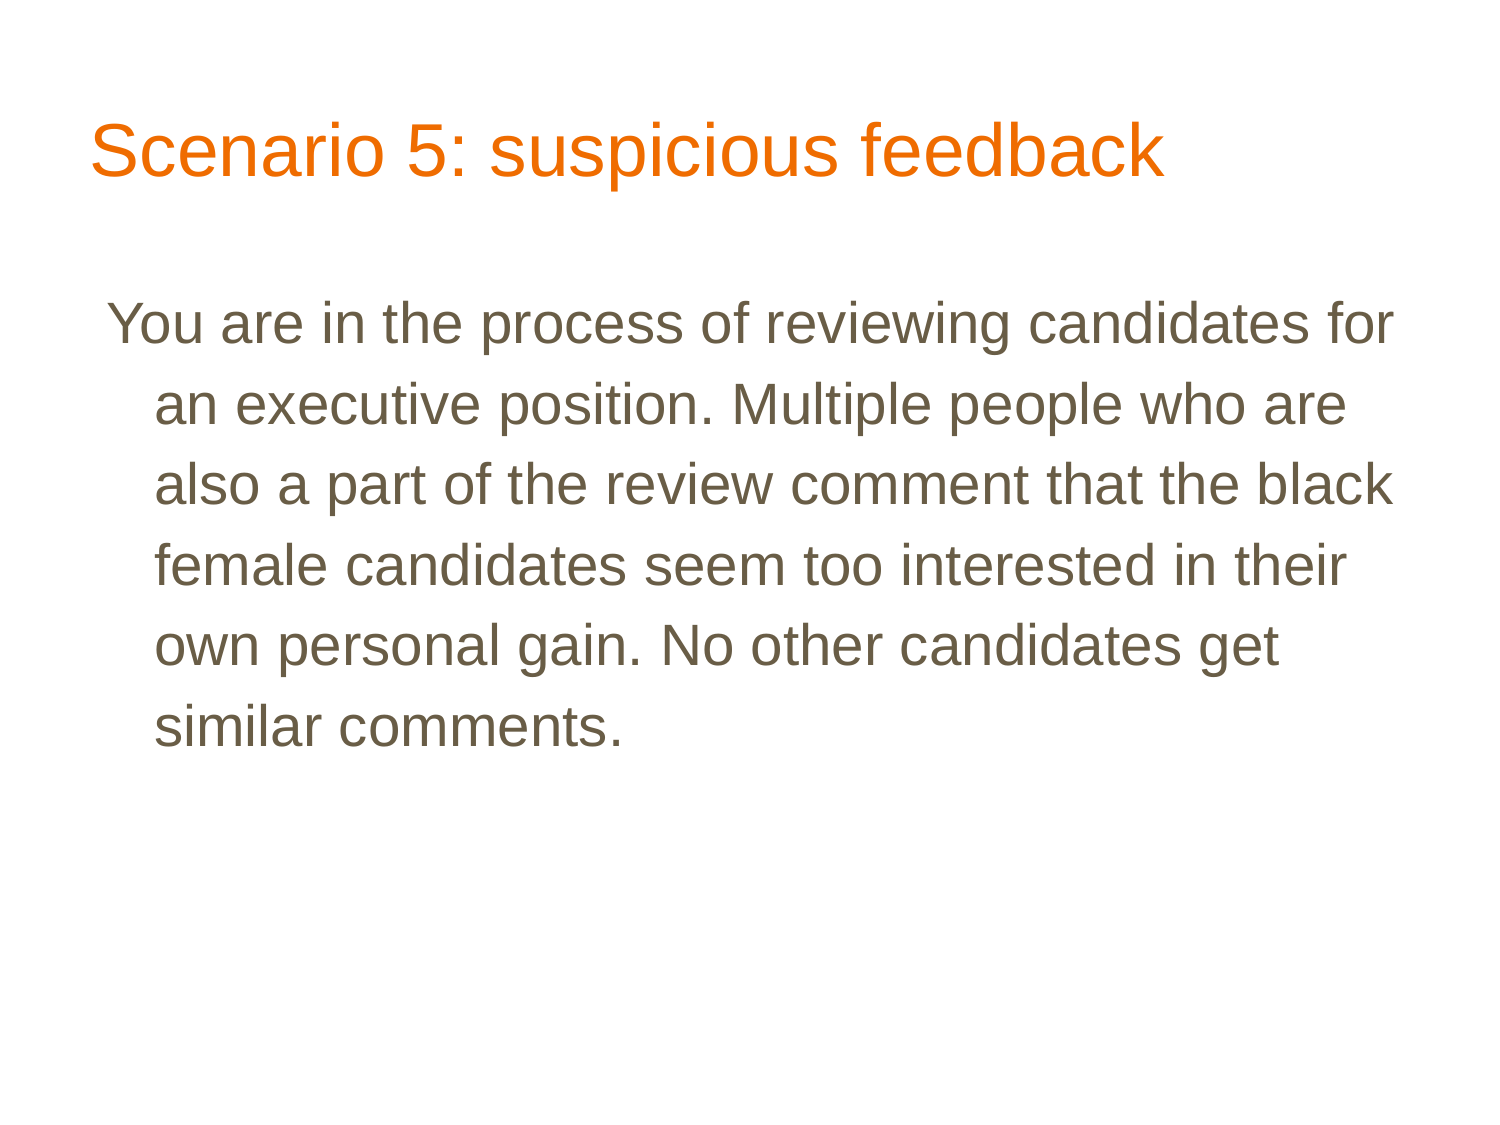

# Scenario 5: suspicious feedback
You are in the process of reviewing candidates for an executive position. Multiple people who are also a part of the review comment that the black female candidates seem too interested in their own personal gain. No other candidates get similar comments.